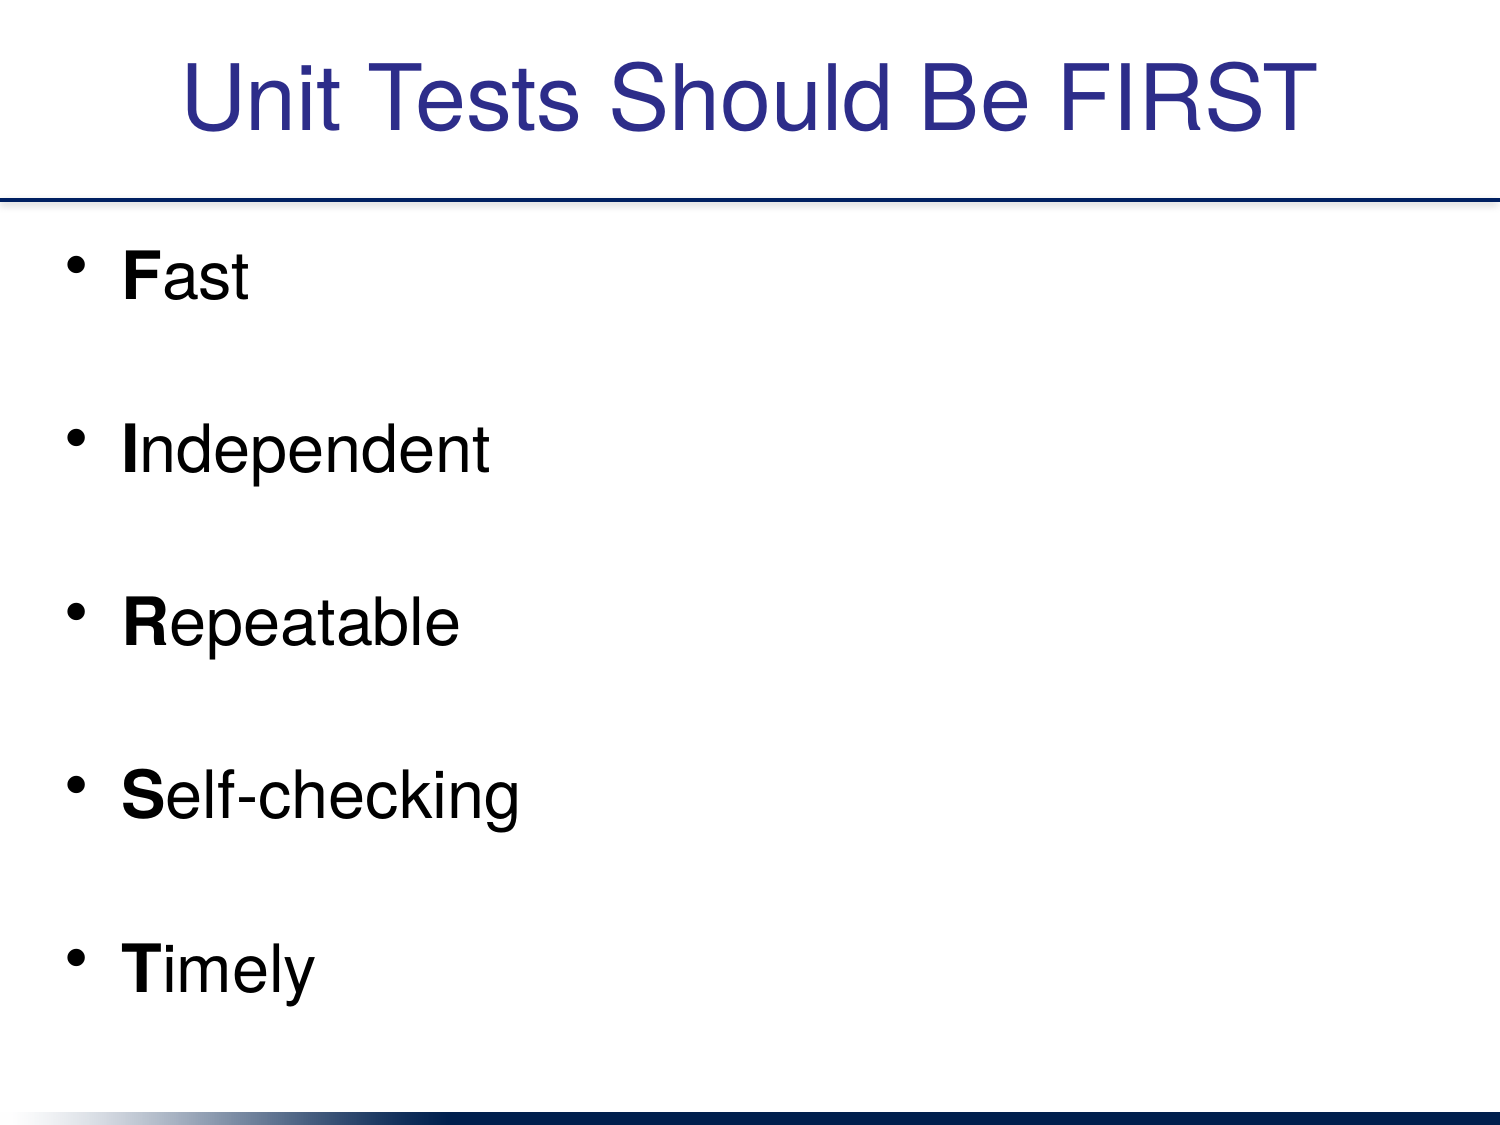

# Unit Tests Should Be FIRST
Fast
Independent
Repeatable
Self-checking
Timely